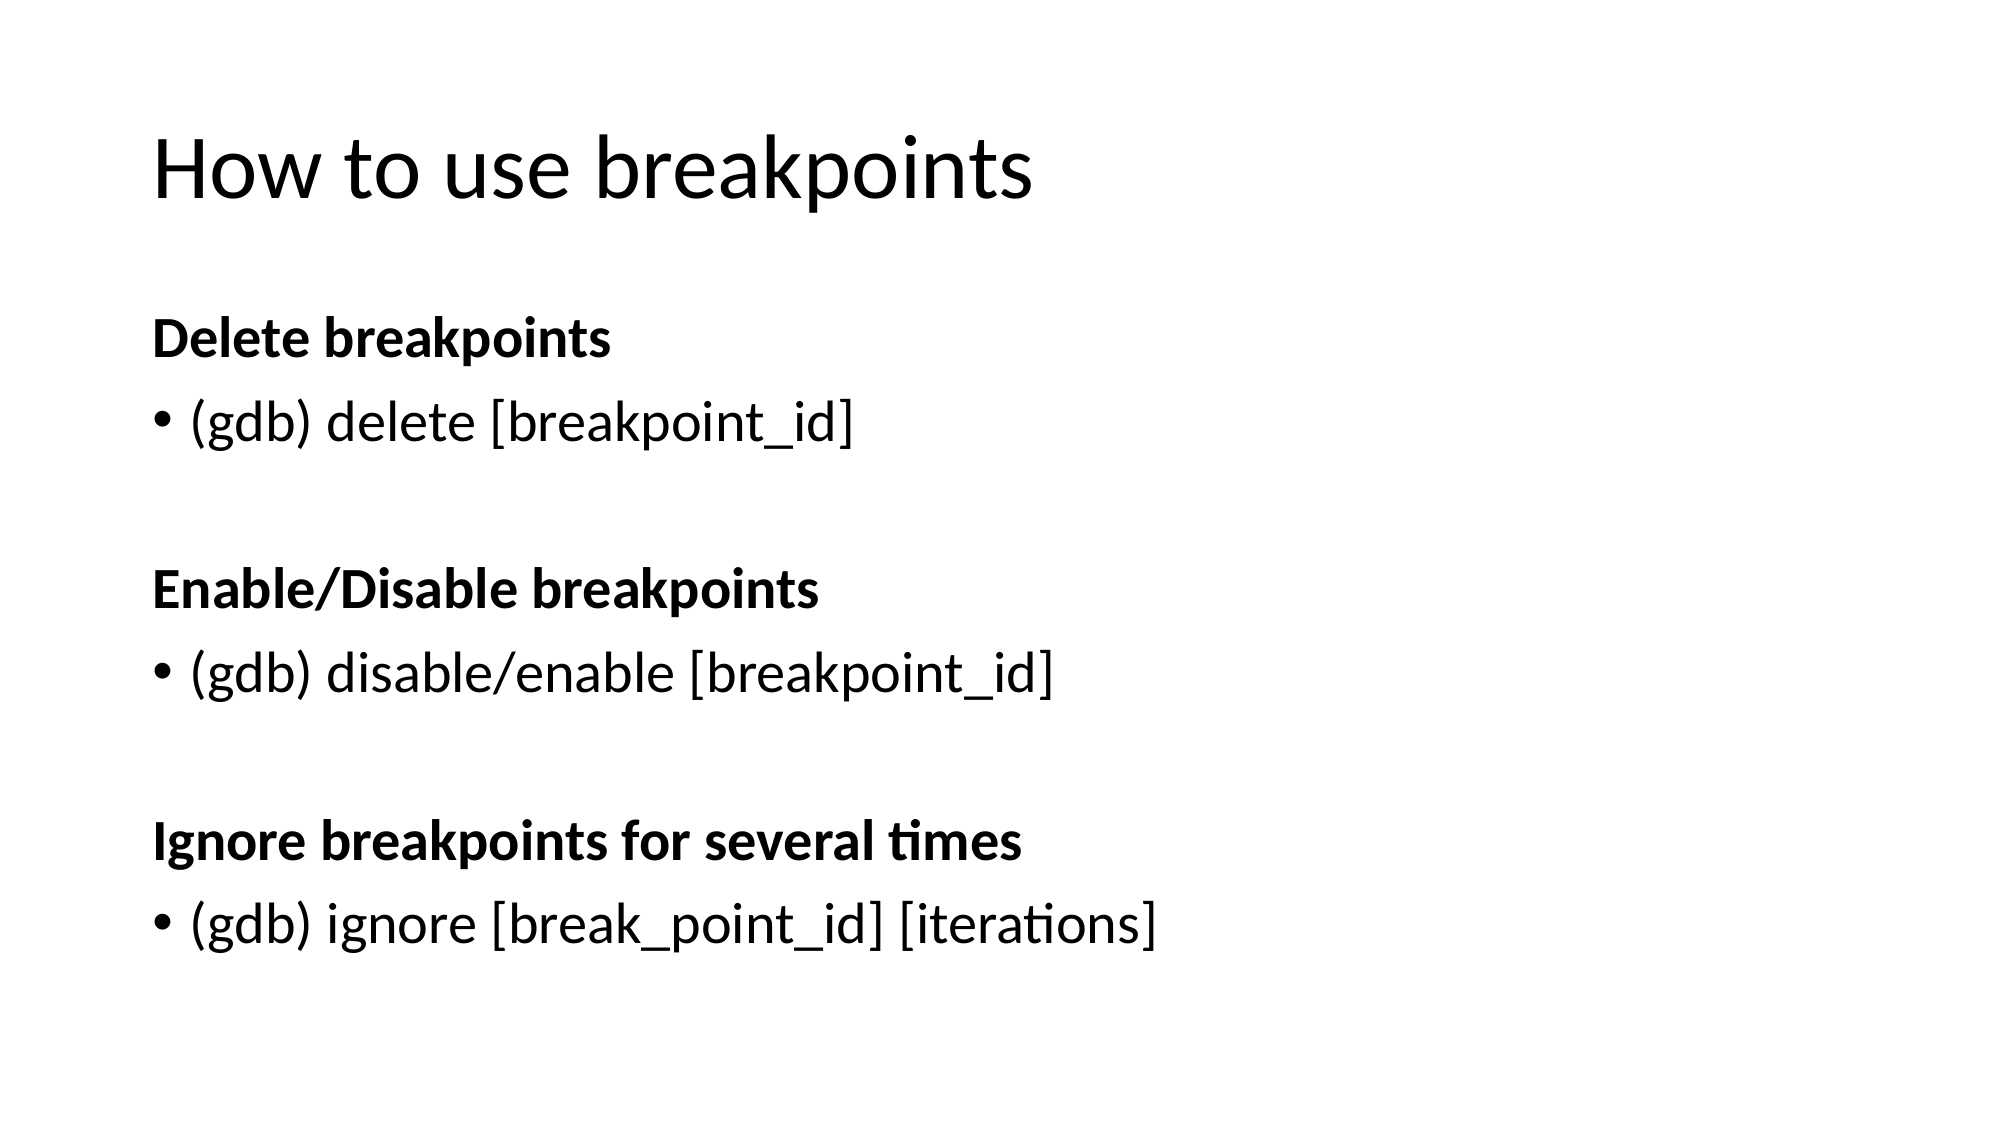

# How to use breakpoints
Delete breakpoints
(gdb) delete [breakpoint_id]

Enable/Disable breakpoints
(gdb) disable/enable [breakpoint_id]

Ignore breakpoints for several times
(gdb) ignore [break_point_id] [iterations]